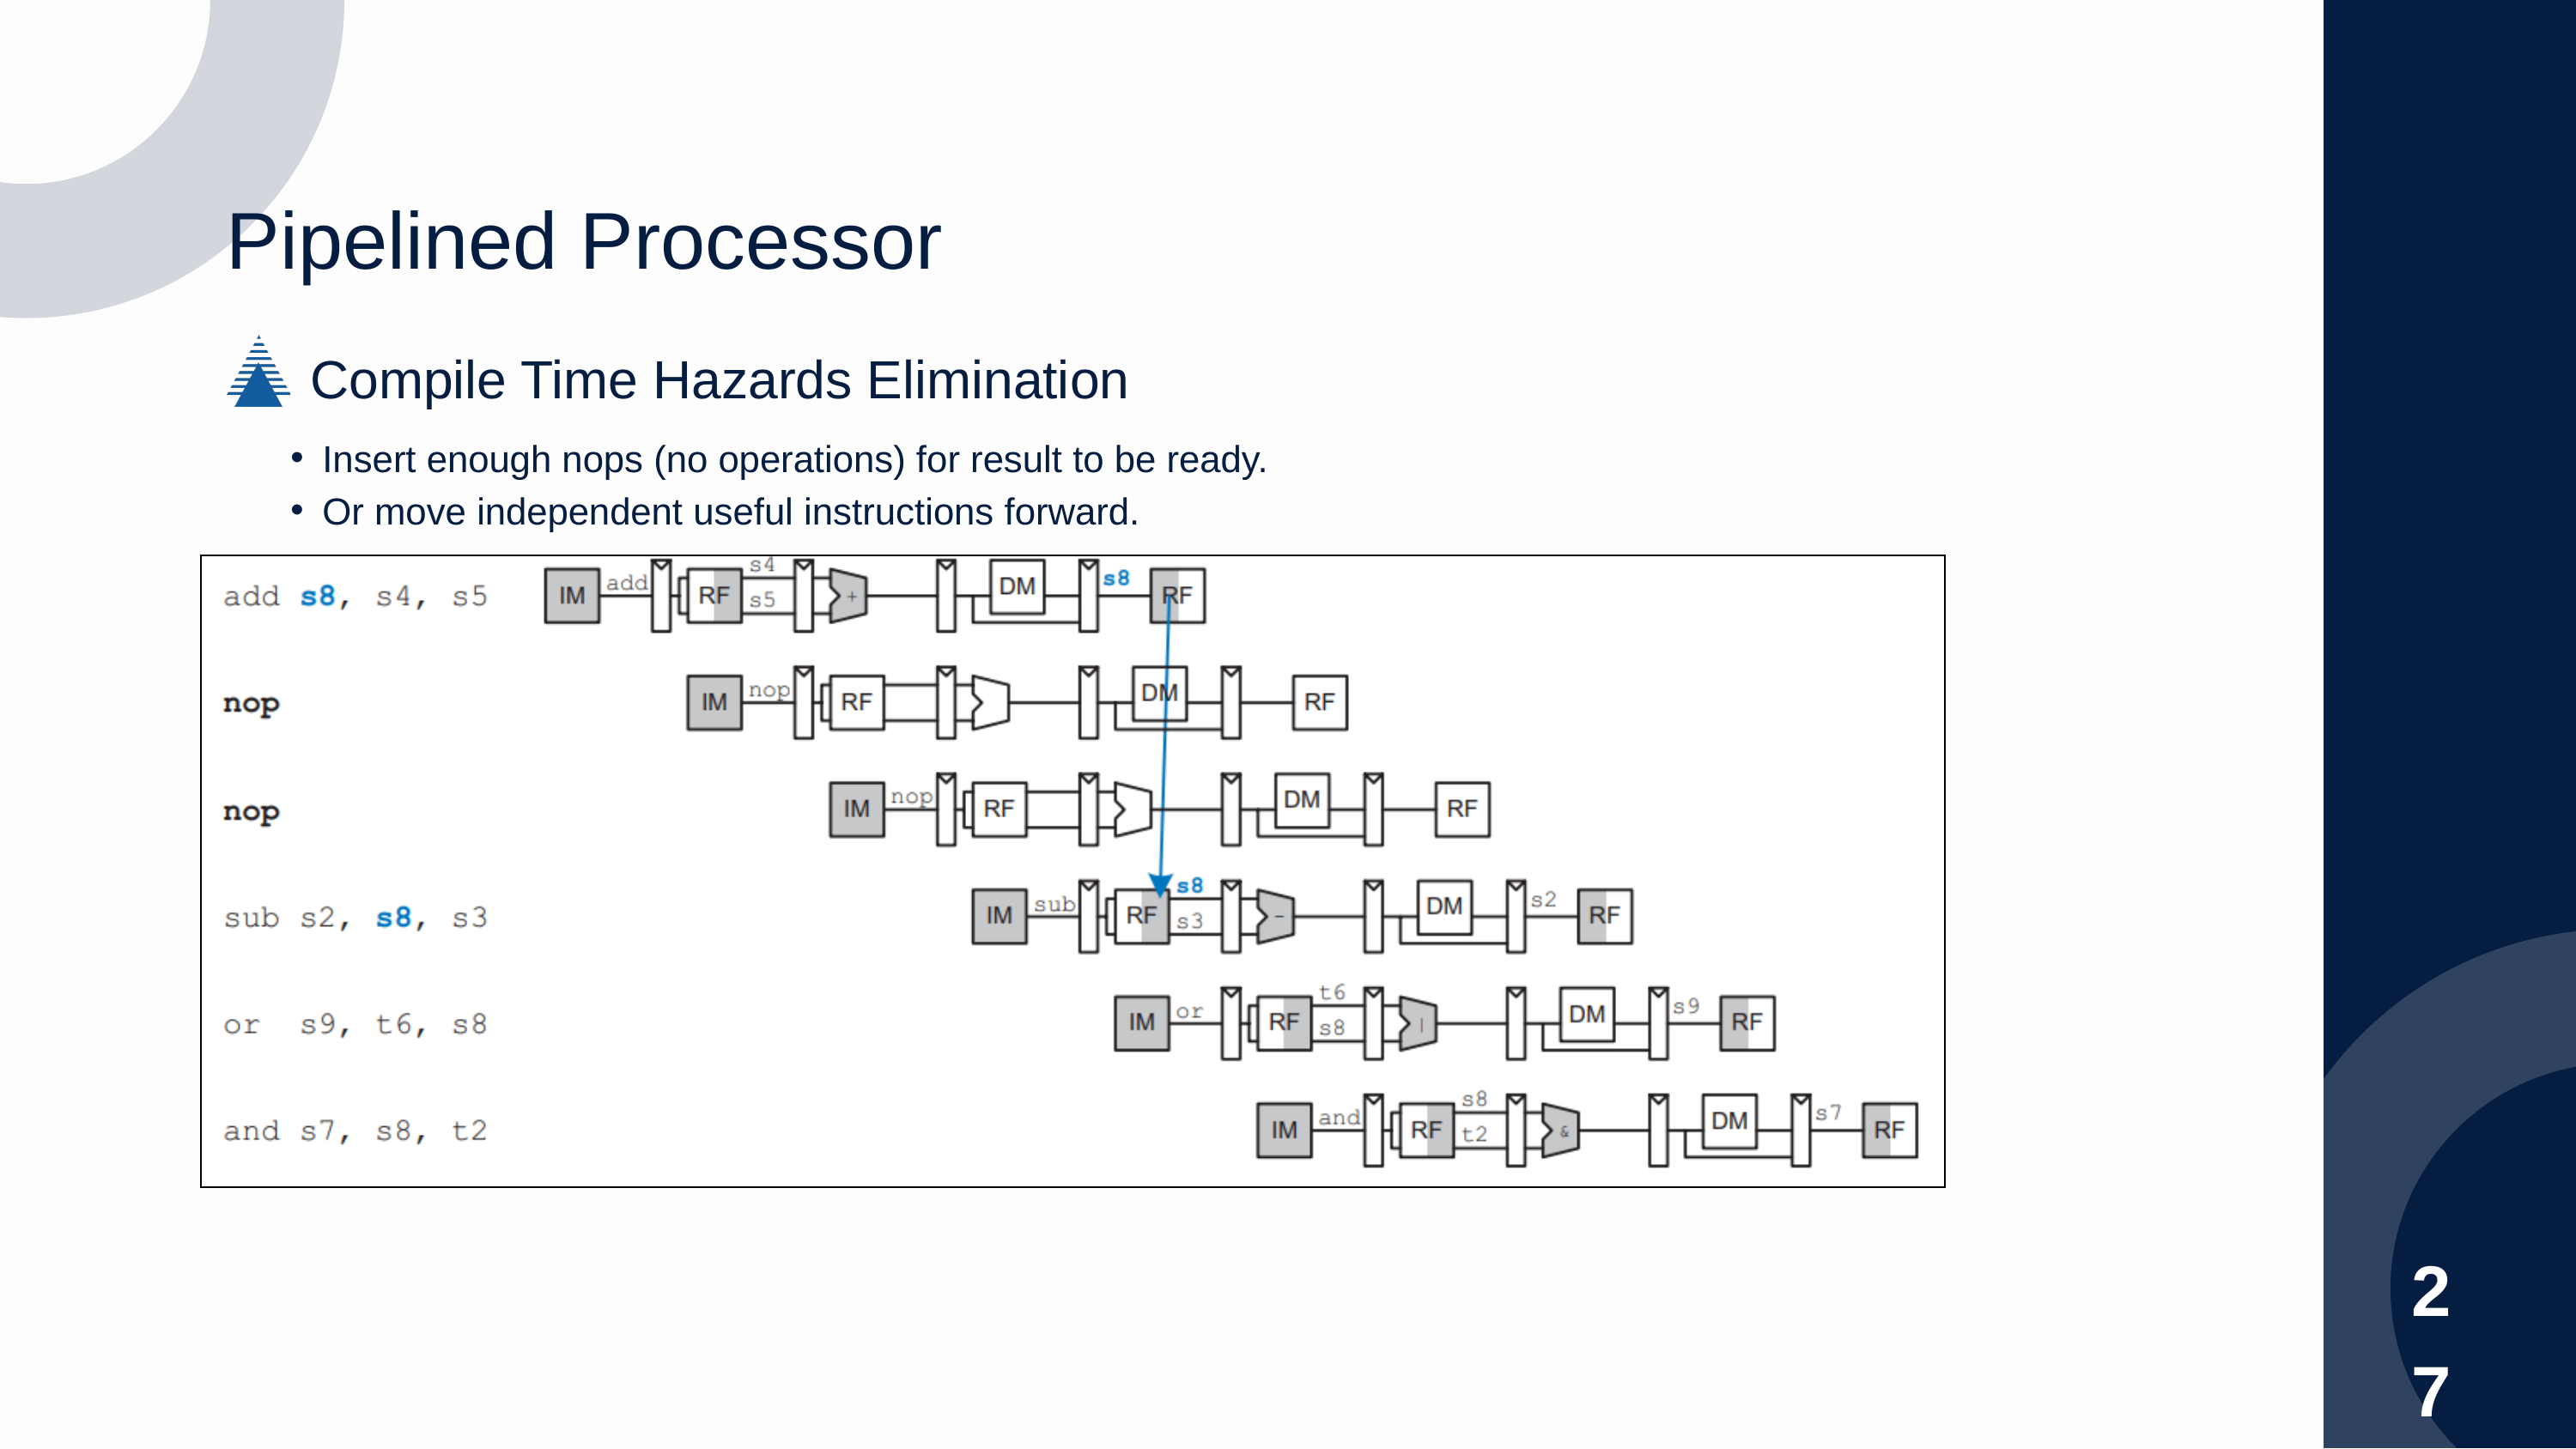

Pipelined Processor
Compile Time Hazards Elimination

Insert enough nops (no operations) for result to be ready.
Or move independent useful instructions forward.

27